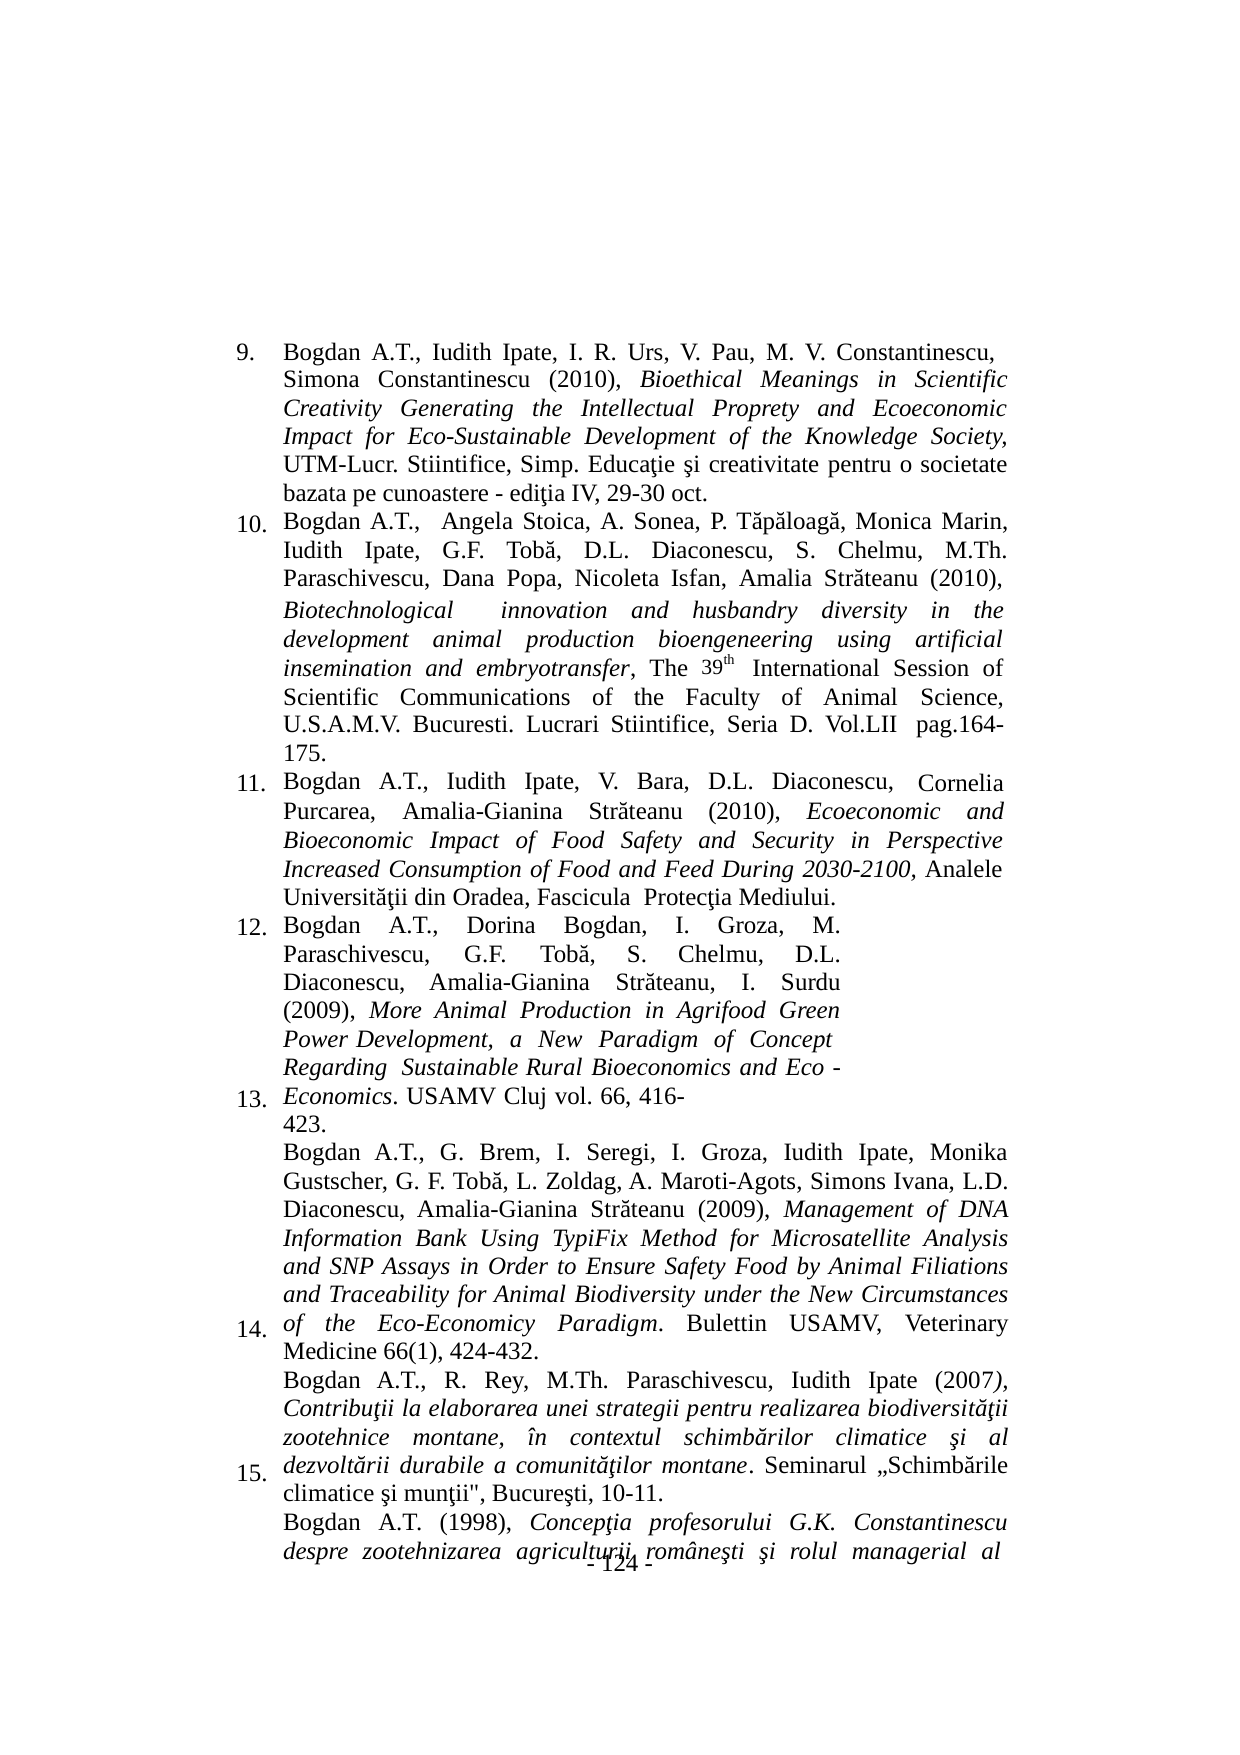

9.
Bogdan A.T., Iudith Ipate, I. R. Urs, V. Pau, M. V. Constantinescu,
Simona Constantinescu (2010), Bioethical Meanings in Scientific Creativity  Generating  the  Intellectual  Proprety  and  Ecoeconomic Impact for Eco-Sustainable Development of the Knowledge Society, UTM-Lucr. Stiintifice, Simp. Educaţie şi creativitate pentru o societate bazata pe cunoastere - ediţia IV, 29-30 oct.
Bogdan A.T.,  Angela Stoica, A. Sonea, P. Tăpăloagă, Monica Marin, Iudith Ipate, G.F. Tobă, D.L. Diaconescu, S. Chelmu, M.Th. Paraschivescu, Dana Popa, Nicoleta Isfan, Amalia Străteanu (2010),
10.
Biotechnological
innovation   and   husbandry   diversity   in   the
development   animal   production   bioengeneering   using   artificial
39th
insemination  and  embryotransfer,  The
International  Session  of
Scientific   Communications   of   the   Faculty   of   Animal
U.S.A.M.V. Bucuresti. Lucrari Stiintifice, Seria D. Vol.LII
175.
Bogdan  A.T.,  Iudith  Ipate,  V.  Bara,  D.L.  Diaconescu,
Science,
pag.164-
11.
Cornelia
Purcarea,
Amalia-Gianina
Străteanu    (2010),
Ecoeconomic
and
Bioeconomic  Impact  of  Food  Safety  and  Security  in  Perspective
Increased Consumption of Food and Feed During 2030-2100, Analele
Universităţii din Oradea, Fascicula  Protecţia Mediului.
Bogdan A.T., Dorina Bogdan, I. Groza, M. Paraschivescu, G.F. Tobă, S. Chelmu, D.L. Diaconescu, Amalia-Gianina Străteanu, I. Surdu (2009), More Animal Production in Agrifood Green Power Development,  a  New  Paradigm  of  Concept  Regarding  Sustainable Rural Bioeconomics and Eco - Economics. USAMV Cluj vol. 66, 416-
423.
Bogdan A.T., G. Brem, I. Seregi, I. Groza, Iudith Ipate, Monika Gustscher, G. F. Tobă, L. Zoldag, A. Maroti-Agots, Simons Ivana, L.D. Diaconescu, Amalia-Gianina Străteanu (2009), Management of DNA Information Bank Using TypiFix Method for Microsatellite Analysis and SNP Assays in Order to Ensure Safety Food by Animal Filiations and Traceability for Animal Biodiversity under the New Circumstances of the Eco-Economicy Paradigm. Bulettin USAMV, Veterinary Medicine 66(1), 424-432.
Bogdan A.T., R. Rey, M.Th. Paraschivescu, Iudith Ipate (2007), Contribuţii la elaborarea unei strategii pentru realizarea biodiversităţii zootehnice   montane,   în   contextul   schimbărilor   climatice   şi   al dezvoltării durabile a comunităţilor montane. Seminarul „Schimbările climatice şi munţii", Bucureşti, 10-11.
Bogdan A.T. (1998), Concepţia profesorului G.K. Constantinescu despre  zootehnizarea  agriculturii  româneşti  şi  rolul  managerial  al
12.
13.
14.
15.
- 124 -